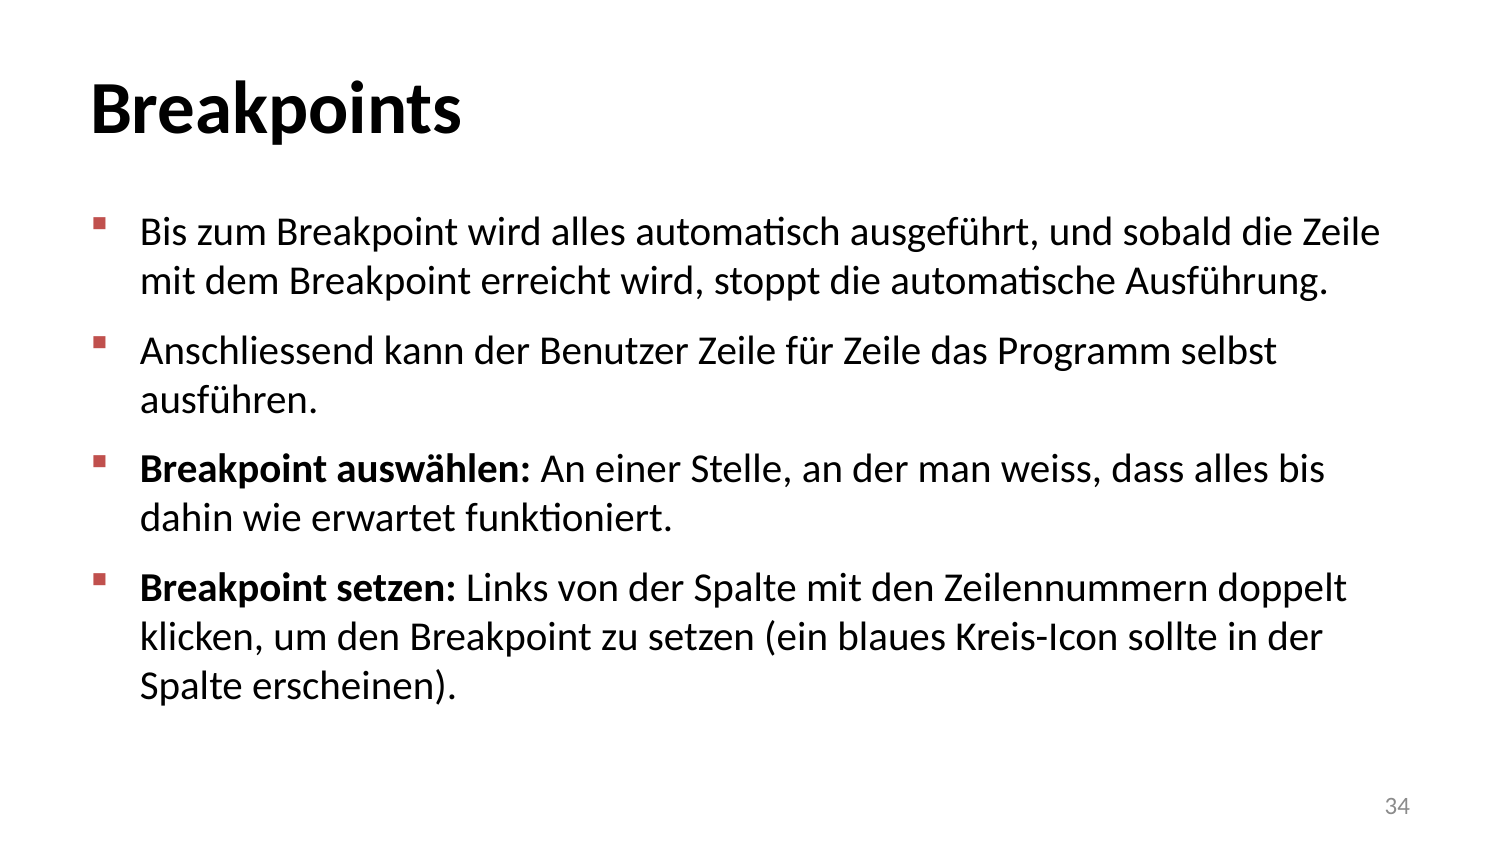

# Breakpoints
Bis zum Breakpoint wird alles automatisch ausgeführt, und sobald die Zeile mit dem Breakpoint erreicht wird, stoppt die automatische Ausführung.
Anschliessend kann der Benutzer Zeile für Zeile das Programm selbst ausführen.
Breakpoint auswählen: An einer Stelle, an der man weiss, dass alles bis dahin wie erwartet funktioniert.
Breakpoint setzen: Links von der Spalte mit den Zeilennummern doppelt klicken, um den Breakpoint zu setzen (ein blaues Kreis-Icon sollte in der Spalte erscheinen).
34